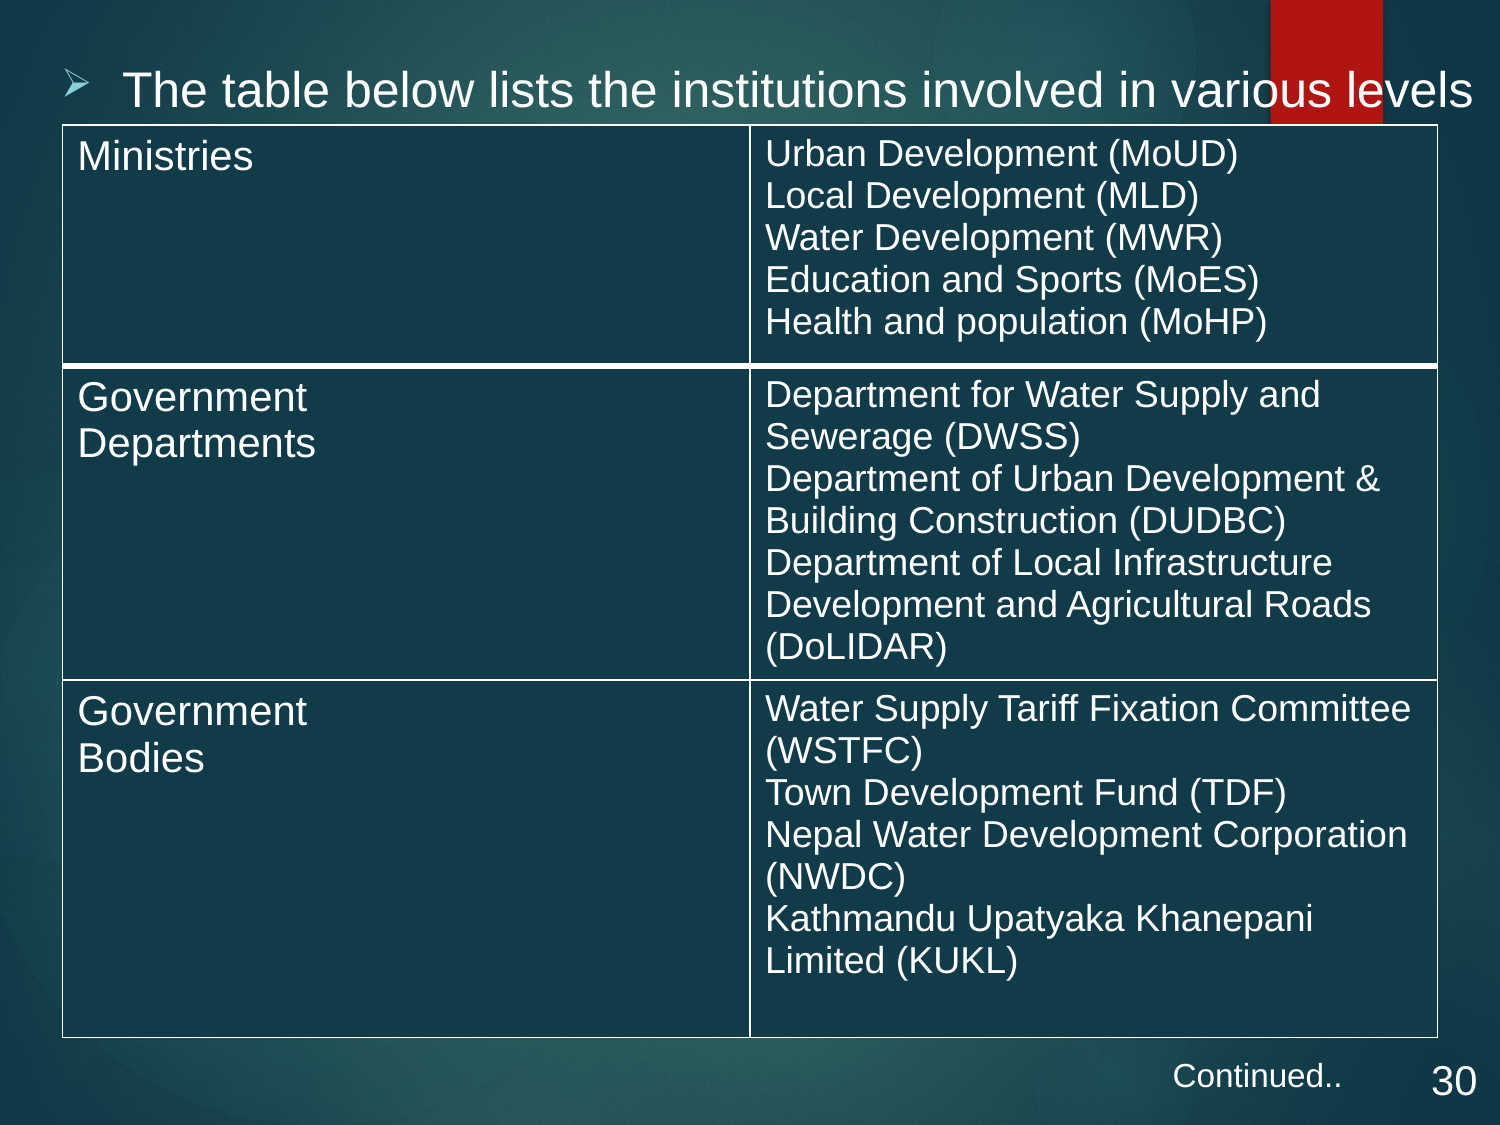

The table below lists the institutions involved in various levels
| Ministries | Urban Development (MoUD) Local Development (MLD) Water Development (MWR) Education and Sports (MoES) Health and population (MoHP) |
| --- | --- |
| Government Departments | Department for Water Supply and Sewerage (DWSS) Department of Urban Development & Building Construction (DUDBC) Department of Local Infrastructure Development and Agricultural Roads (DoLIDAR) |
| Government Bodies | Water Supply Tariff Fixation Committee (WSTFC) Town Development Fund (TDF) Nepal Water Development Corporation (NWDC) Kathmandu Upatyaka Khanepani Limited (KUKL) |
Continued..
30